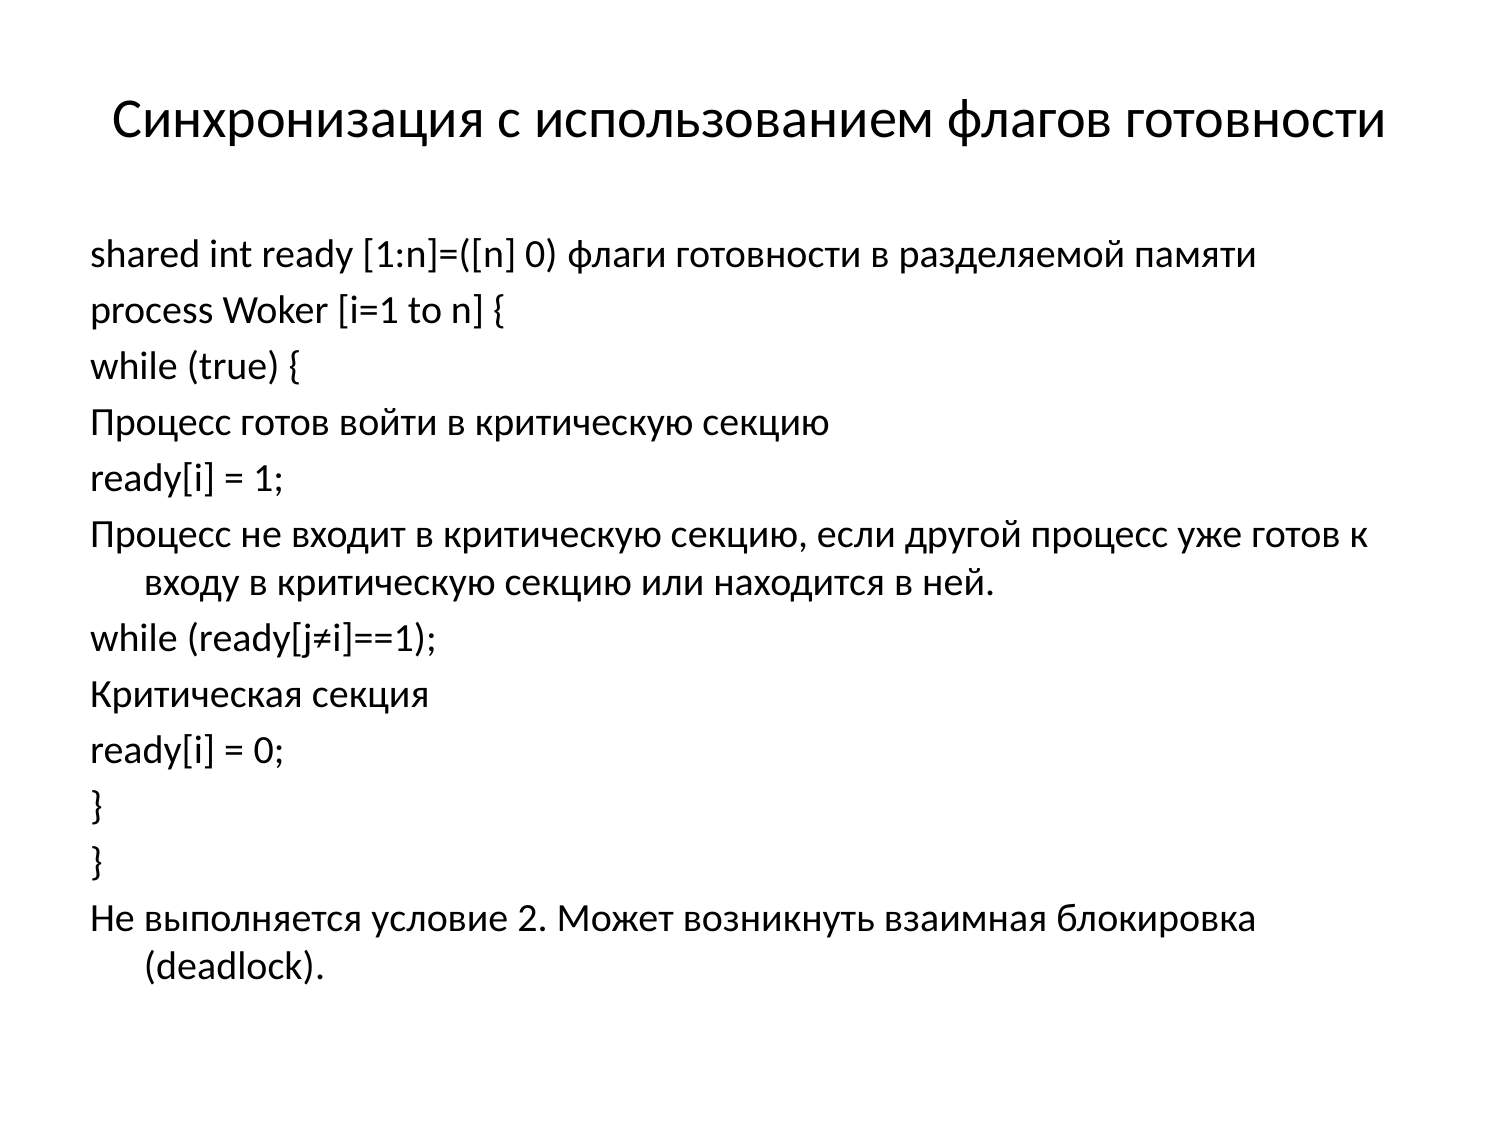

# Синхронизация с использованием флагов готовности
shared int ready [1:n]=([n] 0) флаги готовности в разделяемой памяти
process Woker [i=1 to n] {
while (true) {
Процесс готов войти в критическую секцию
ready[i] = 1;
Процесс не входит в критическую секцию, если другой процесс уже готов к входу в критическую секцию или находится в ней.
while (ready[j≠i]==1);
Критическая секция
ready[i] = 0;
}
}
Не выполняется условие 2. Может возникнуть взаимная блокировка (deadlock).